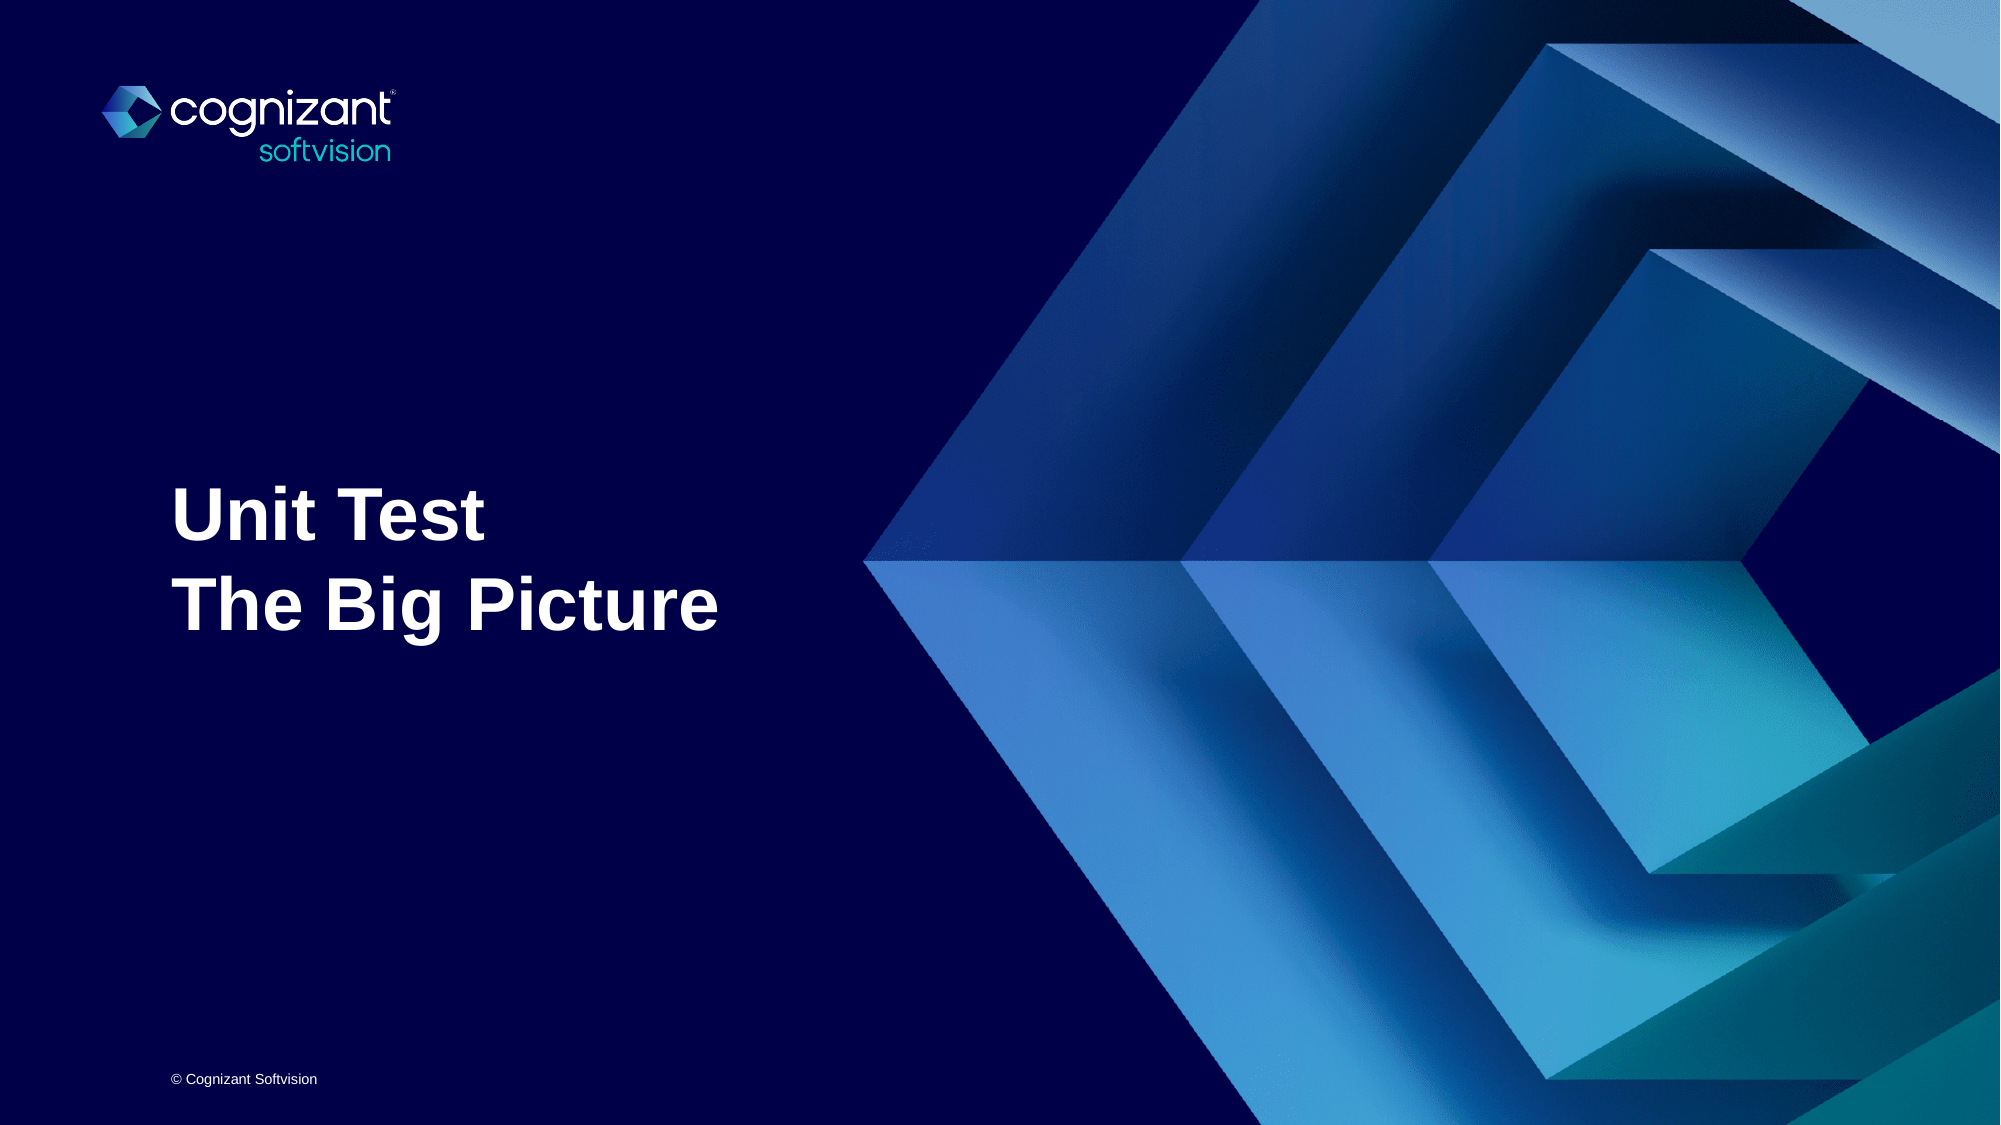

# Unit Test The Big Picture
© Cognizant Softvision